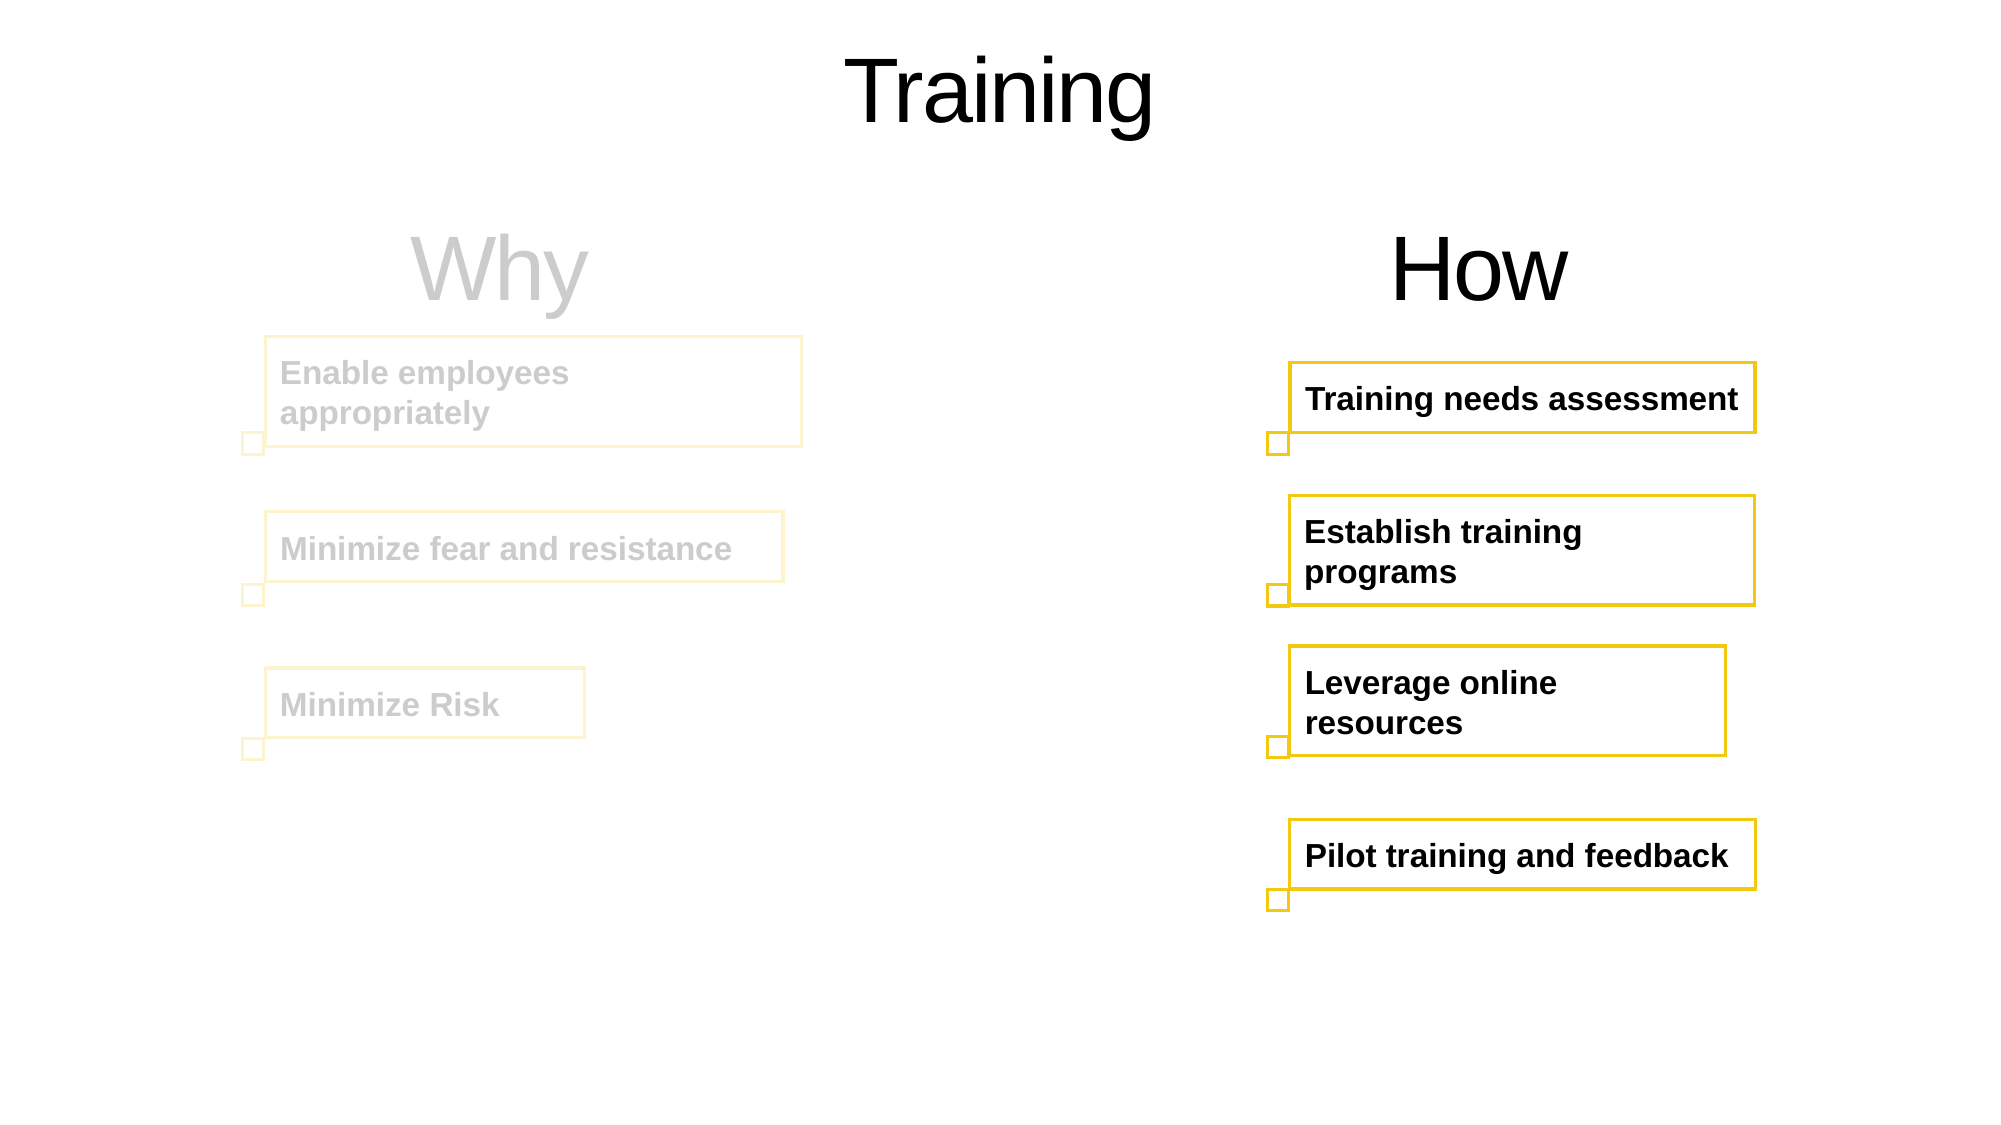

# Training

How
Why
Enable employees appropriately
Training needs assessment

Minimize fear and resistance
Establish training programs

Leverage online resources
Minimize Risk

Pilot training and feedback